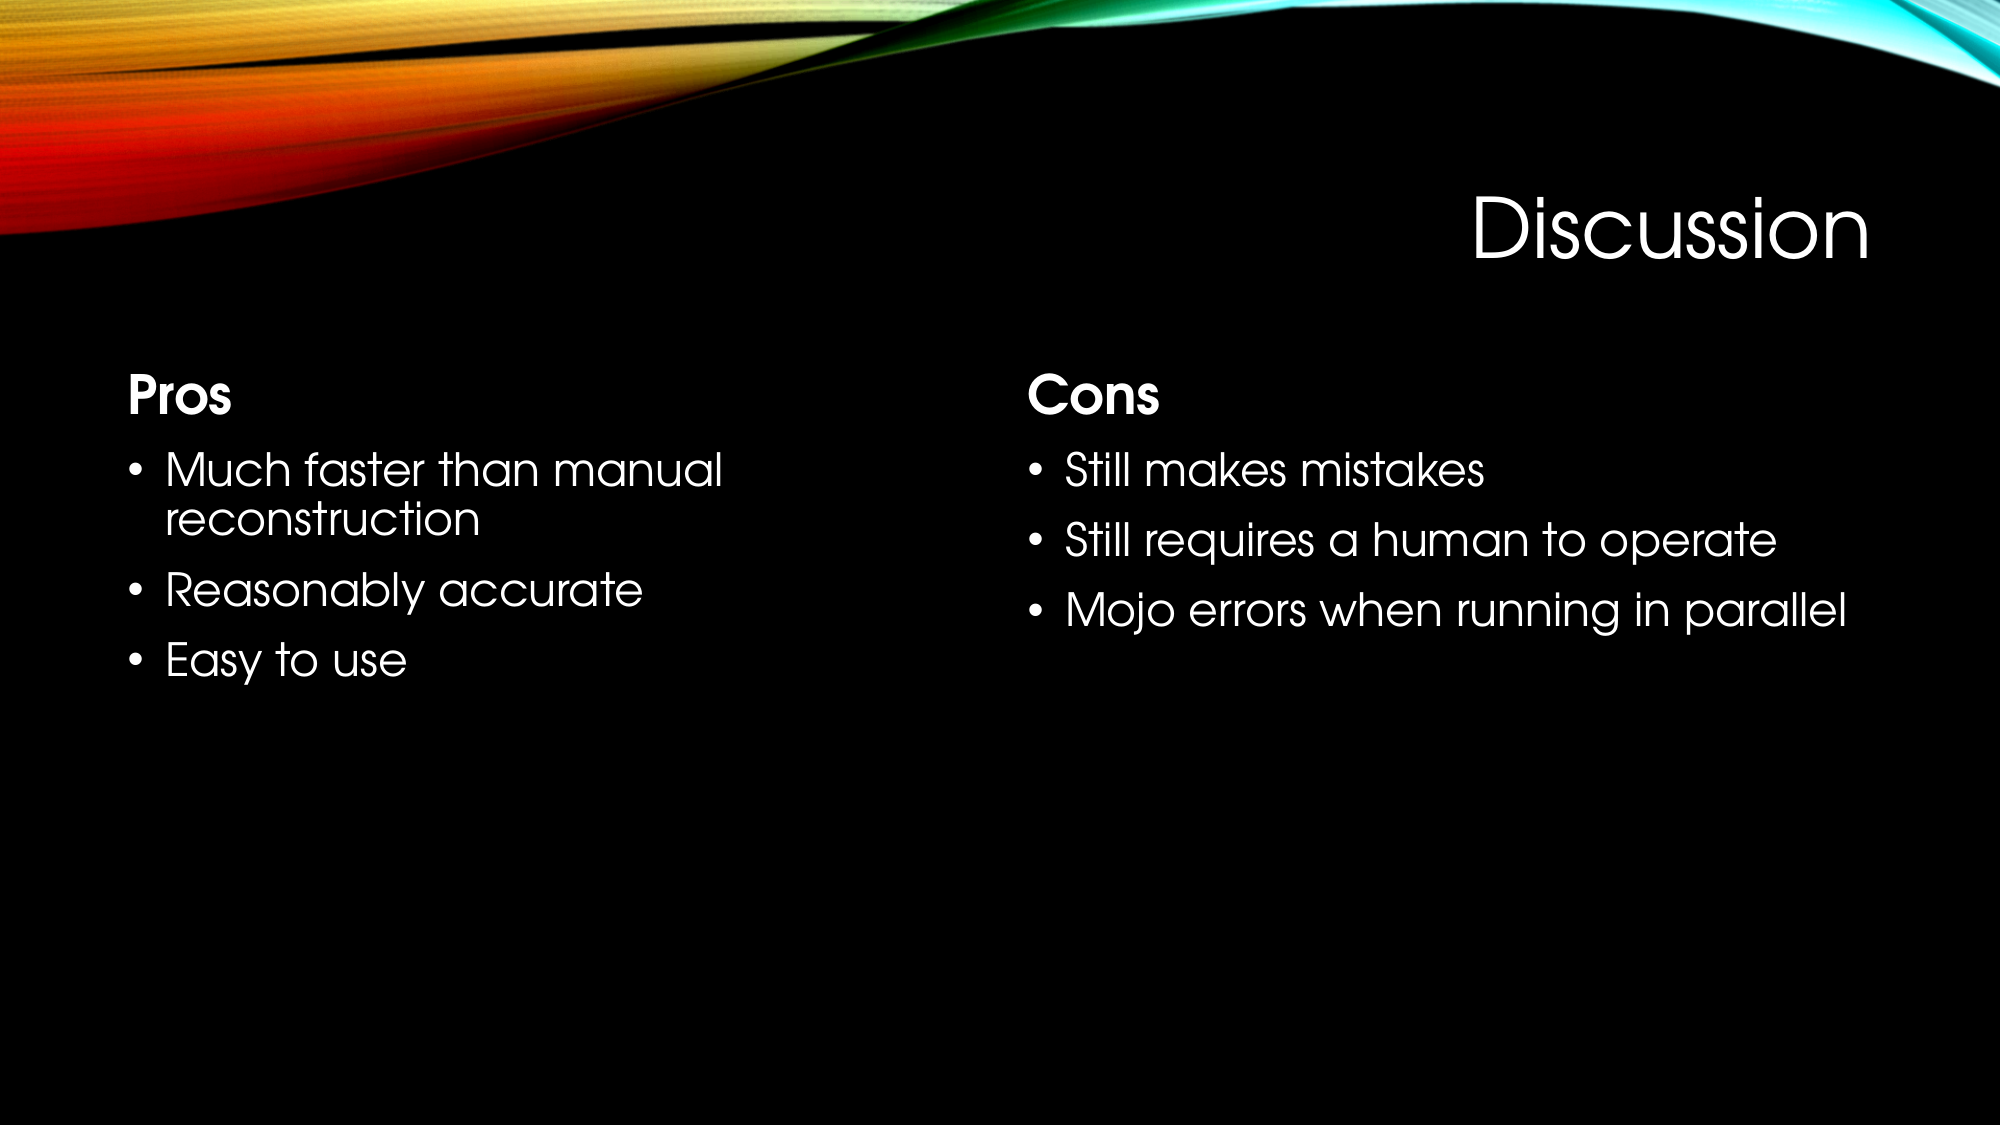

# Discussion
Pros
Much faster than manual reconstruction
Reasonably accurate
Easy to use
Cons
Still makes mistakes
Still requires a human to operate
Mojo errors when running in parallel